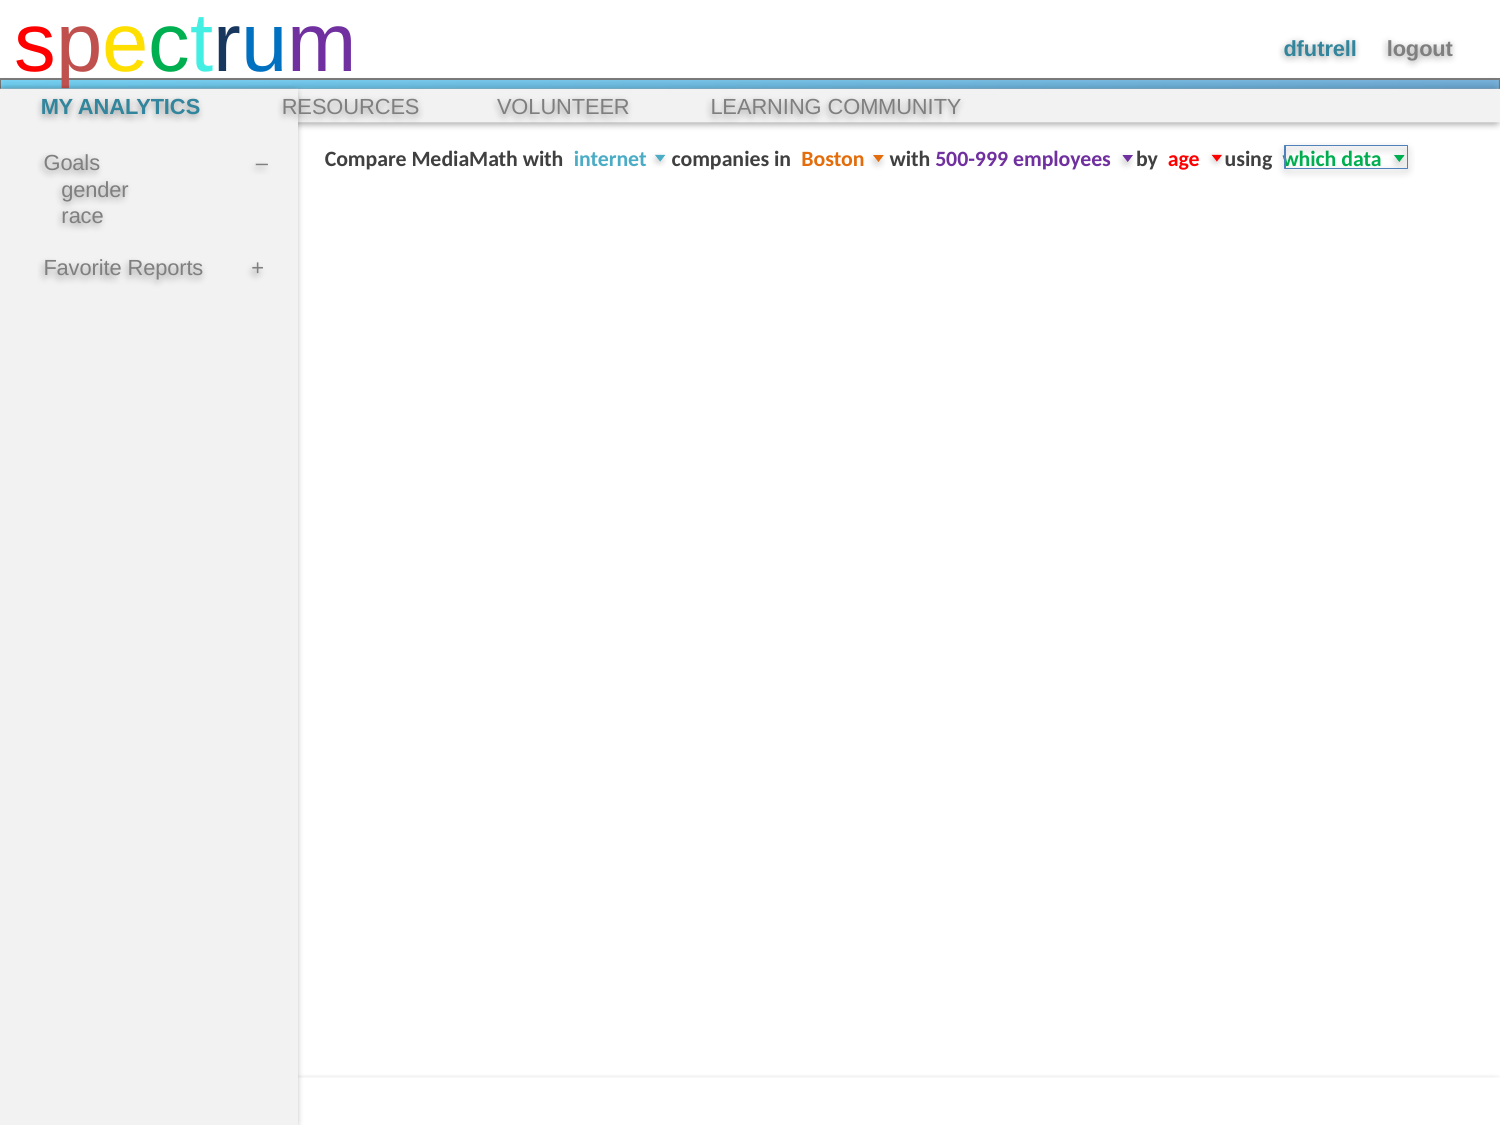

MY ANALYTICS
RESOURCES
VOLUNTEER
LEARNING COMMUNITY

Compare MediaMath with  internet     companies in  Boston     with 500-999 employees     by  age     using  which data
Goals                          –
   gender
   race

Favorite Reports        +